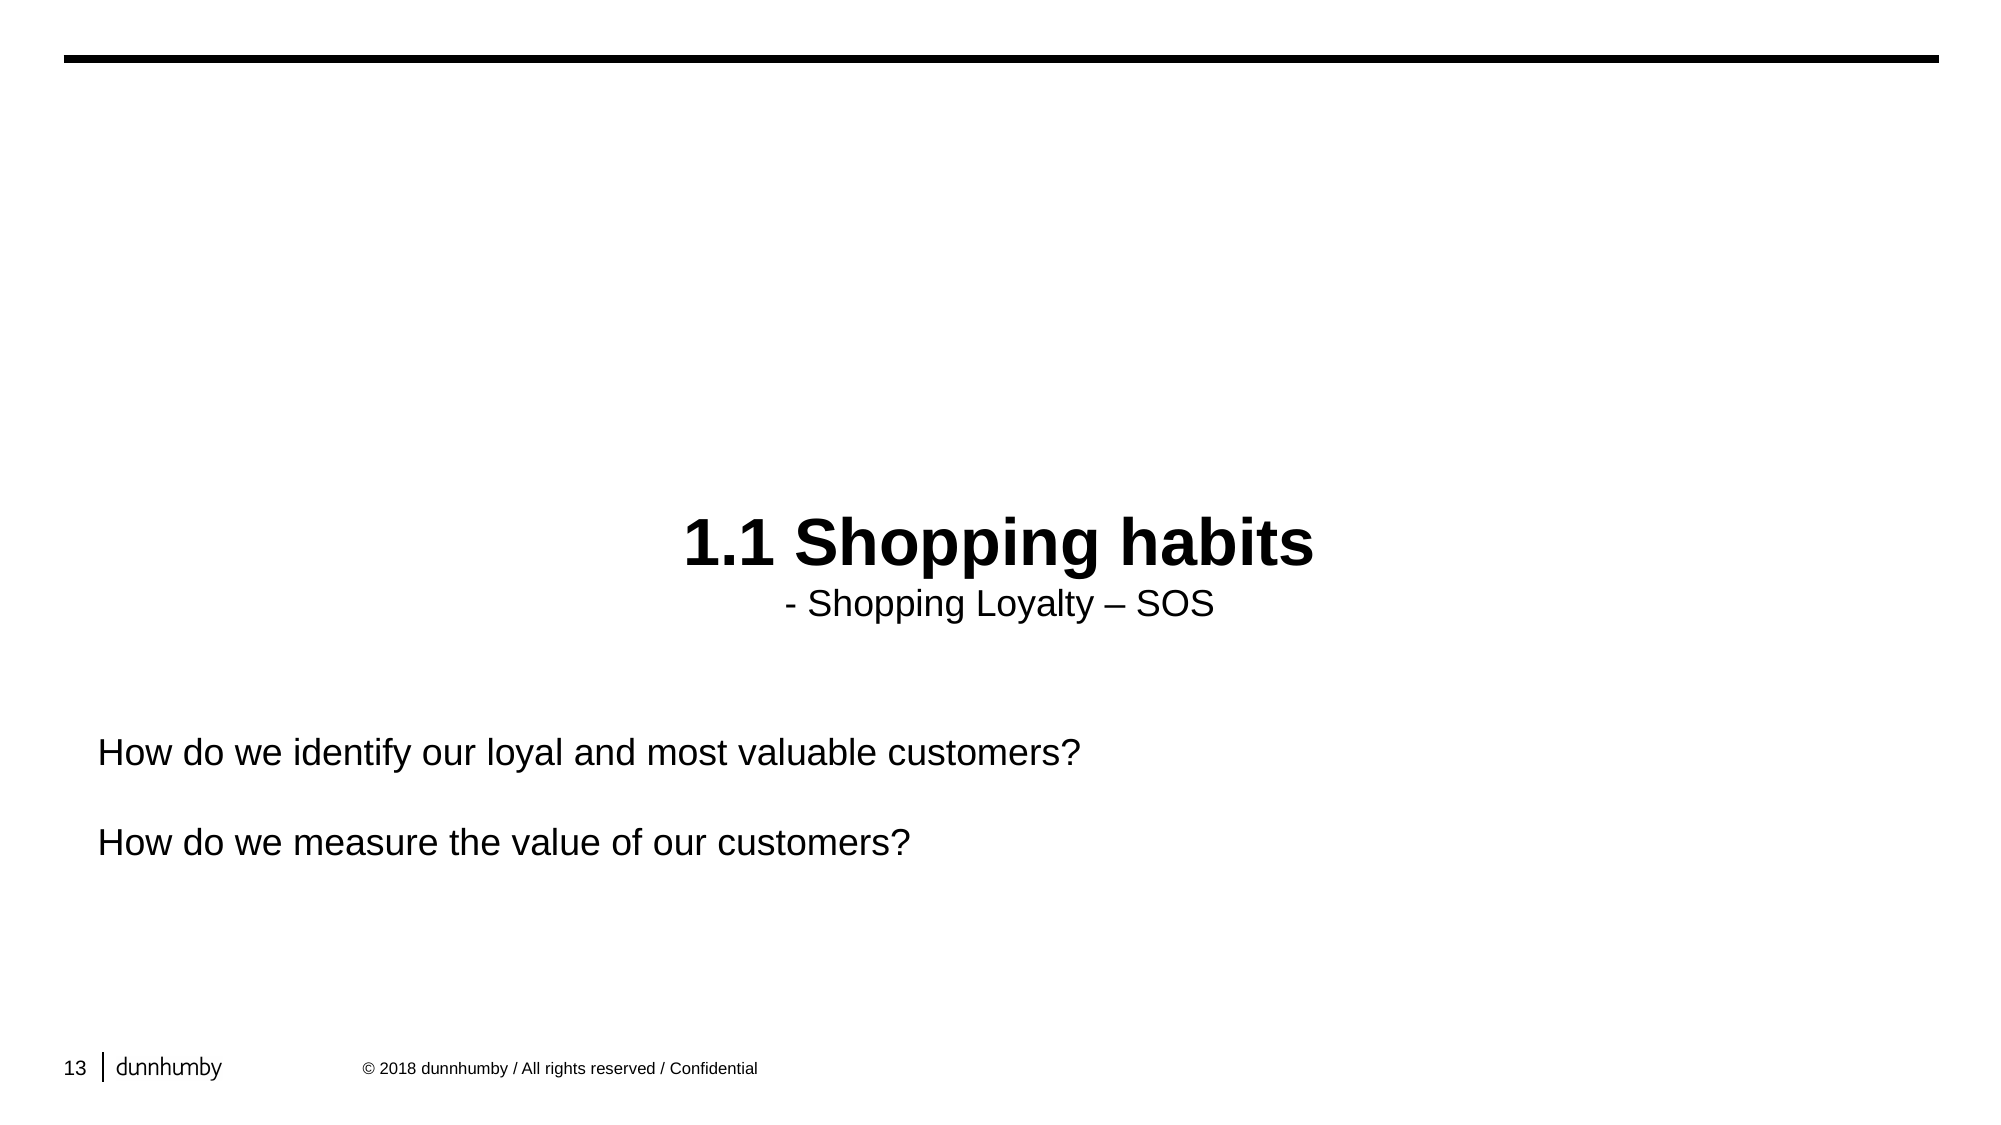

1.1 Shopping habits
- Shopping Loyalty – SOS
How do we identify our loyal and most valuable customers?

How do we measure the value of our customers?
13